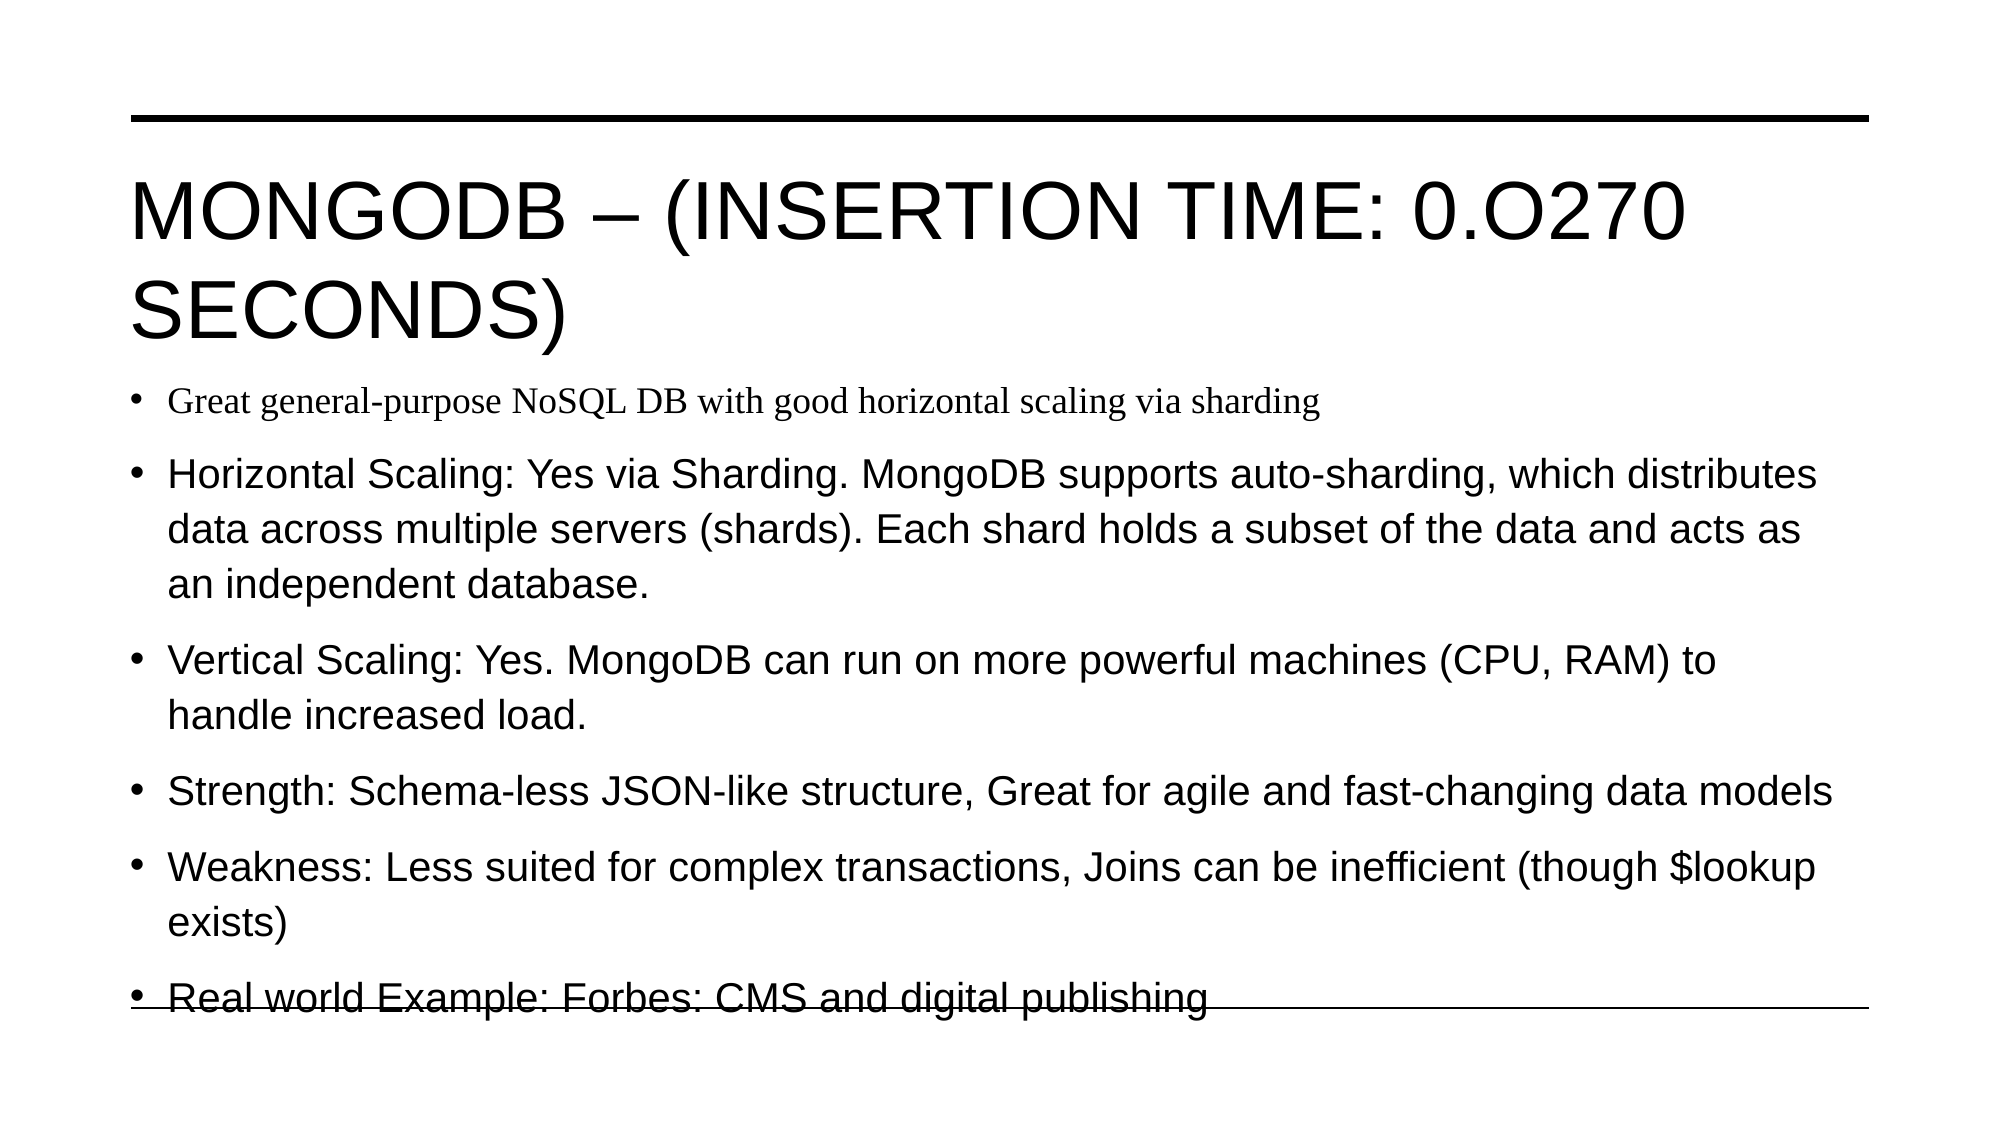

# MongoDB – (Insertion time: 0.o270 Seconds)
Great general-purpose NoSQL DB with good horizontal scaling via sharding
Horizontal Scaling: Yes via Sharding. MongoDB supports auto-sharding, which distributes data across multiple servers (shards). Each shard holds a subset of the data and acts as an independent database.
Vertical Scaling: Yes. MongoDB can run on more powerful machines (CPU, RAM) to handle increased load.
Strength: Schema-less JSON-like structure, Great for agile and fast-changing data models
Weakness: Less suited for complex transactions, Joins can be inefficient (though $lookup exists)
Real world Example: Forbes: CMS and digital publishing